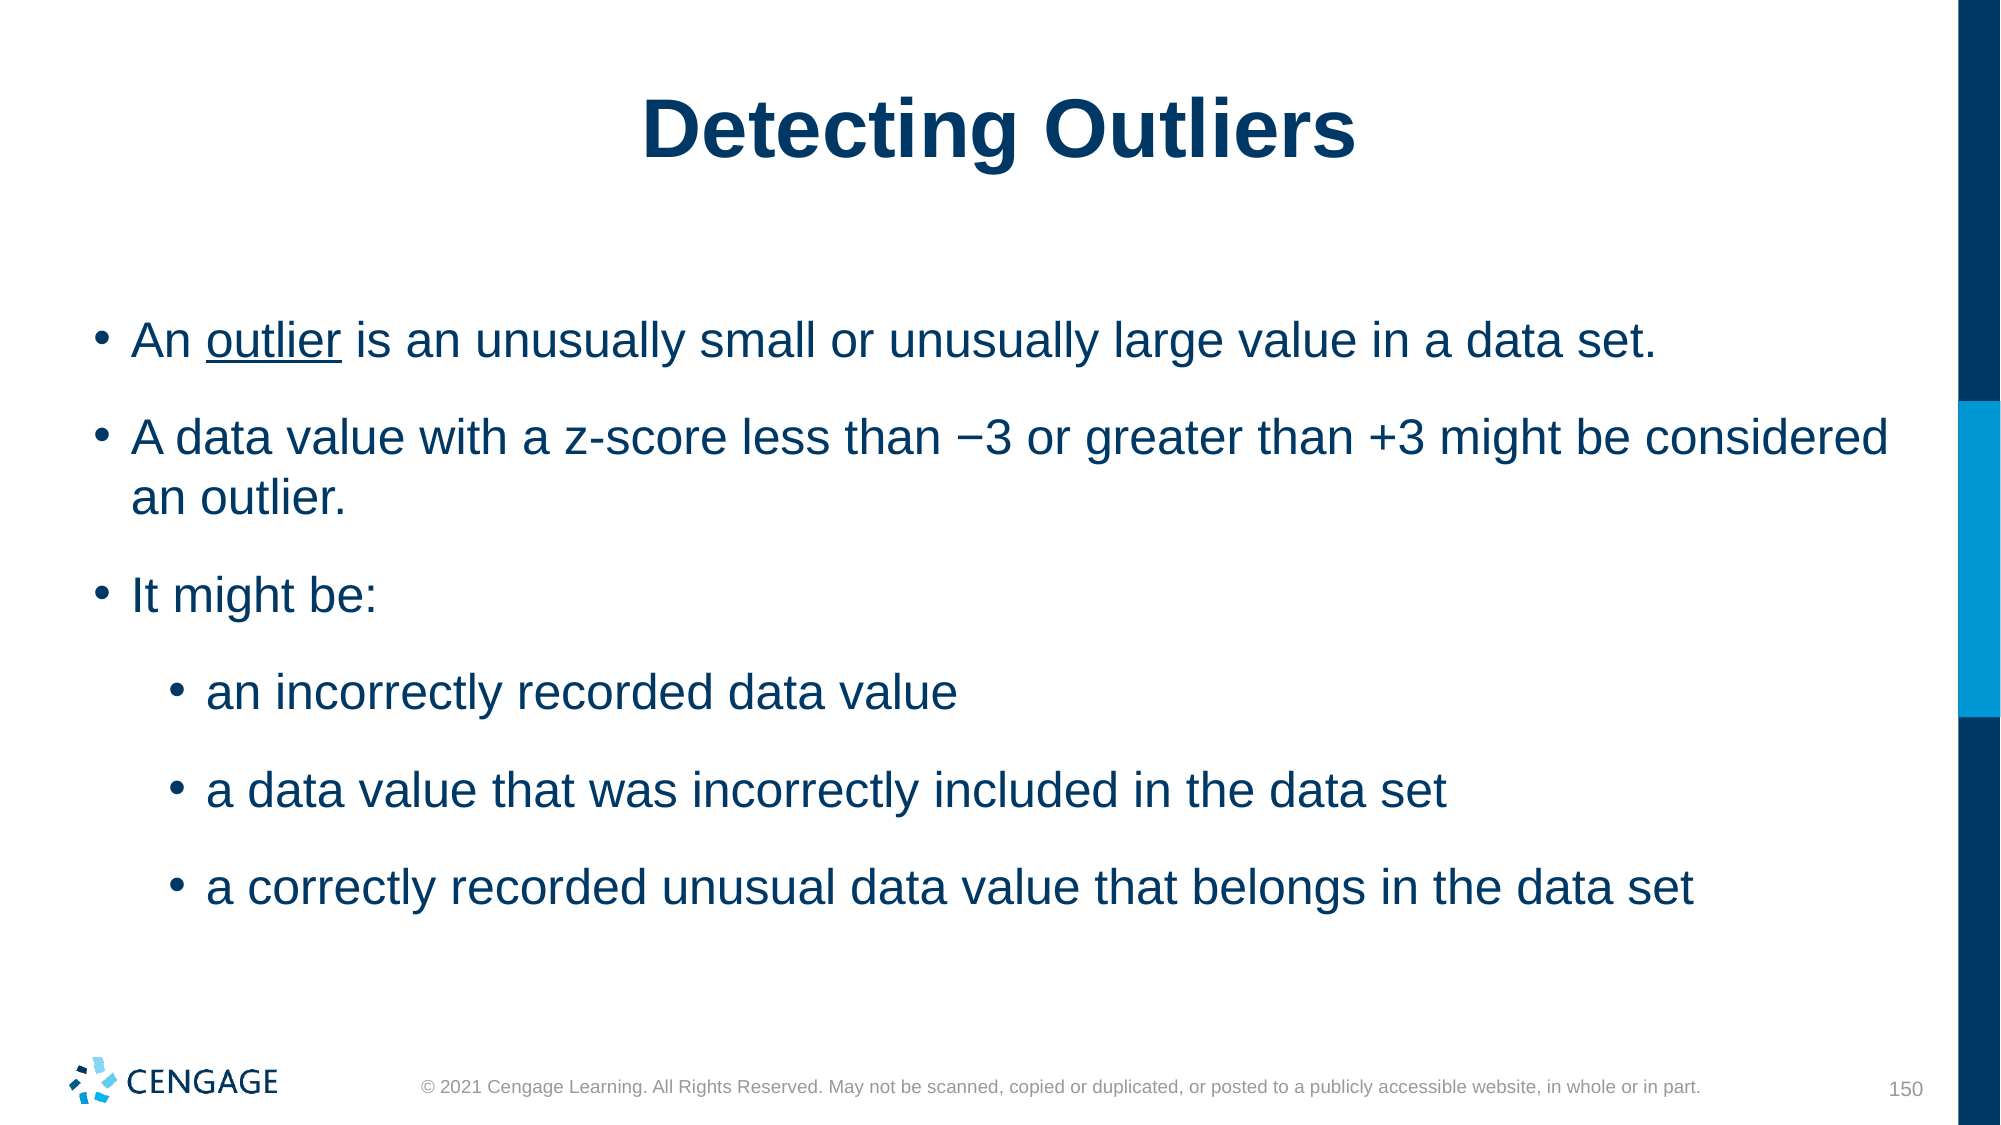

# Detecting Outliers
An outlier is an unusually small or unusually large value in a data set.
A data value with a z-score less than −3 or greater than +3 might be considered an outlier.
It might be:
an incorrectly recorded data value
a data value that was incorrectly included in the data set
a correctly recorded unusual data value that belongs in the data set